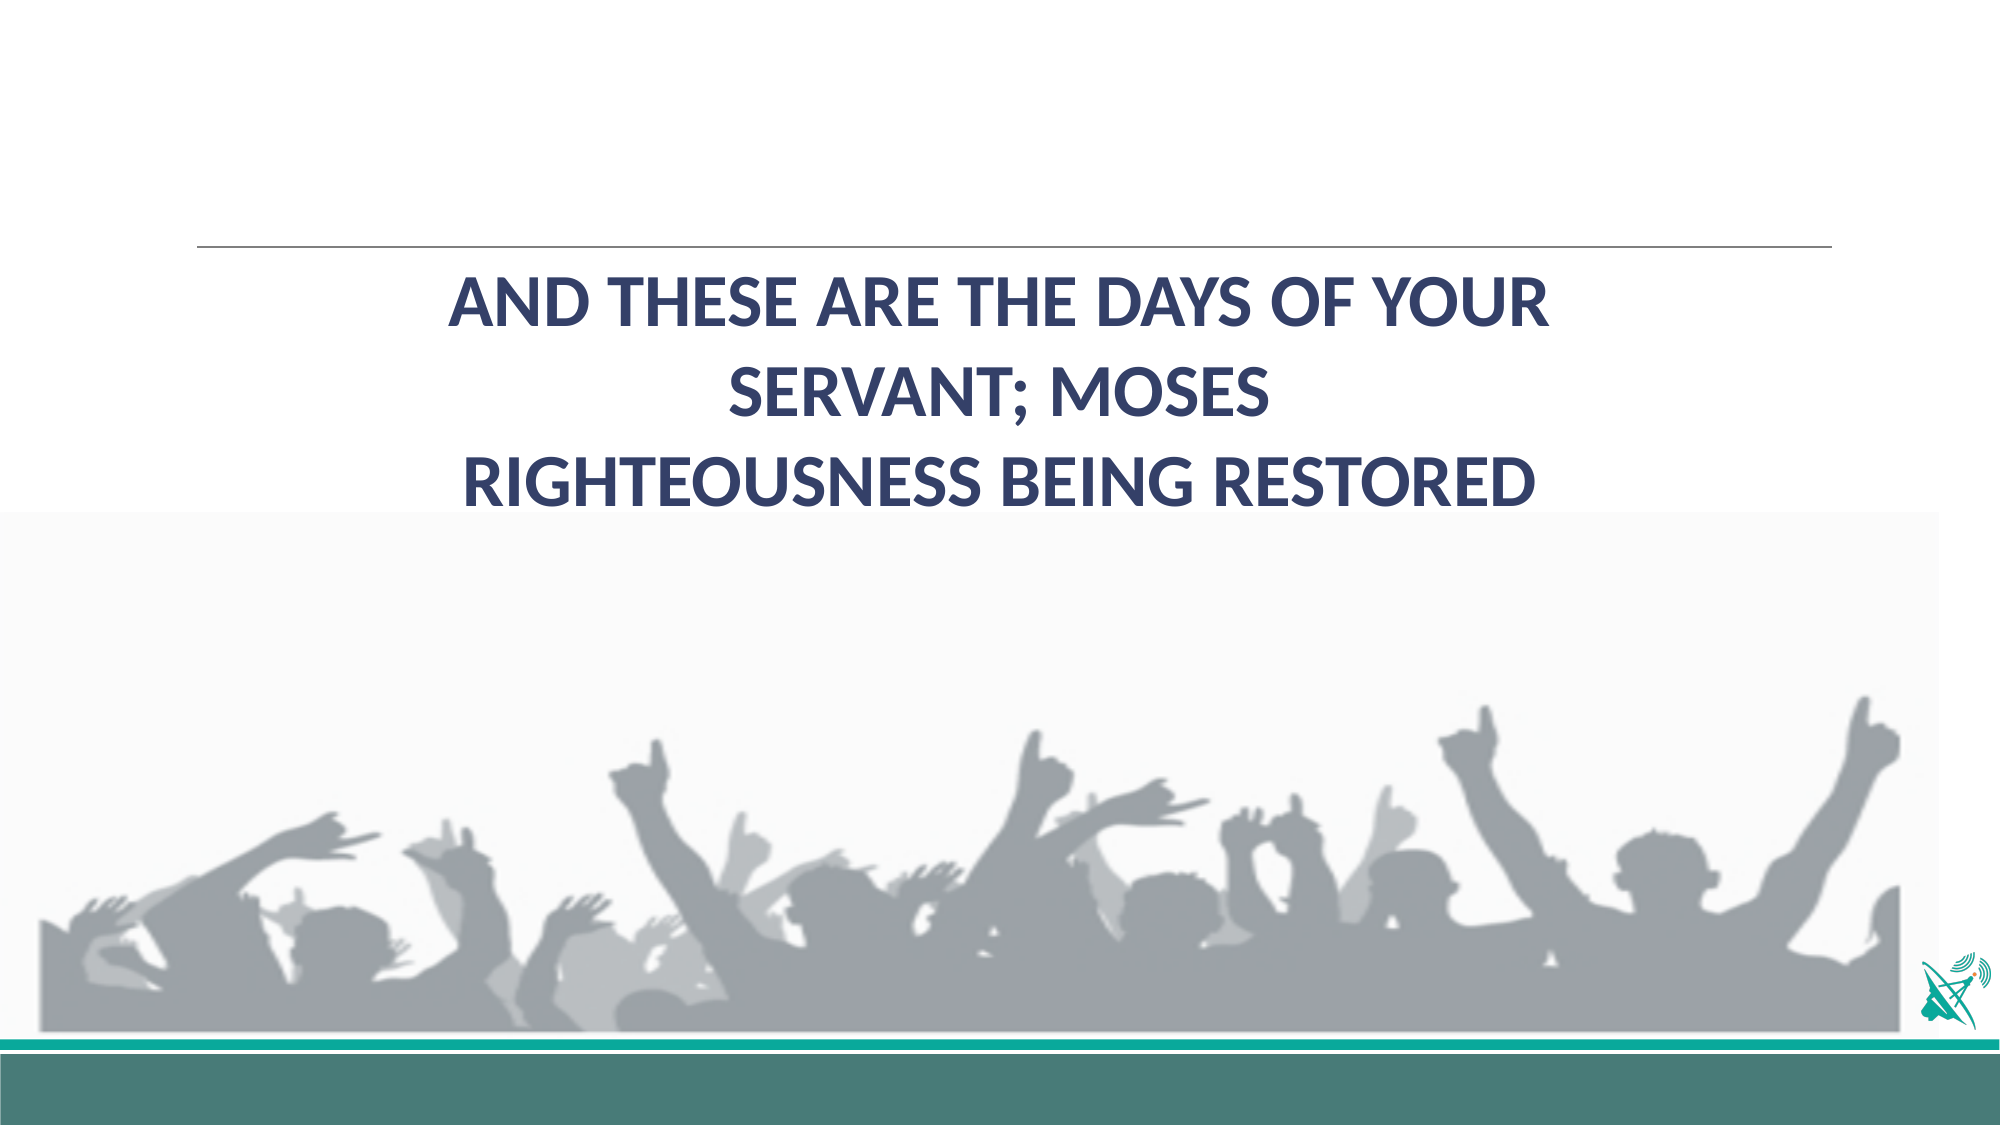

AND THESE ARE THE DAYS OF YOUR SERVANT; MOSES
RIGHTEOUSNESS BEING RESTORED